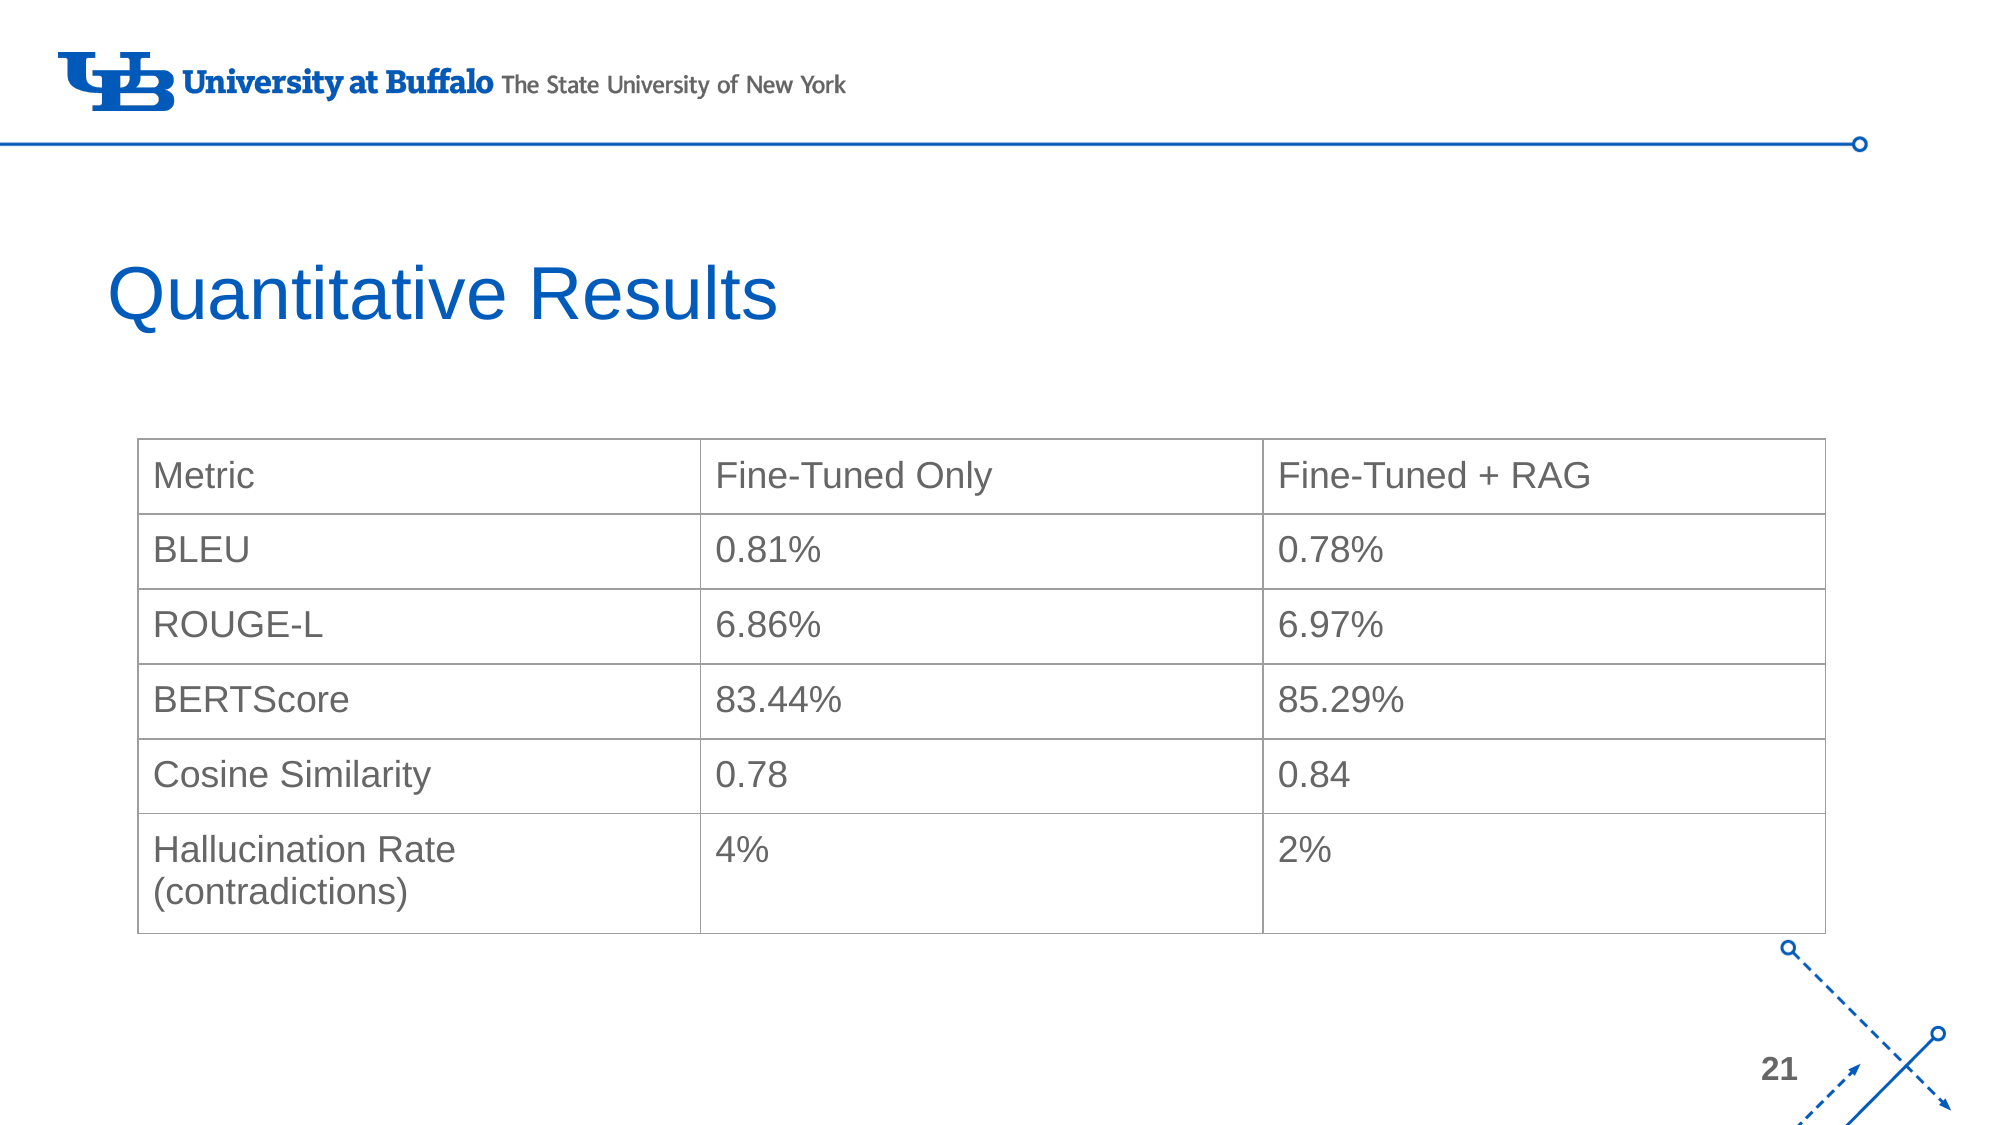

# Quantitative Results
| Metric | Fine-Tuned Only | Fine-Tuned + RAG |
| --- | --- | --- |
| BLEU | 0.81% | 0.78% |
| ROUGE-L | 6.86% | 6.97% |
| BERTScore | 83.44% | 85.29% |
| Cosine Similarity | 0.78 | 0.84 |
| Hallucination Rate (contradictions) | 4% | 2% |